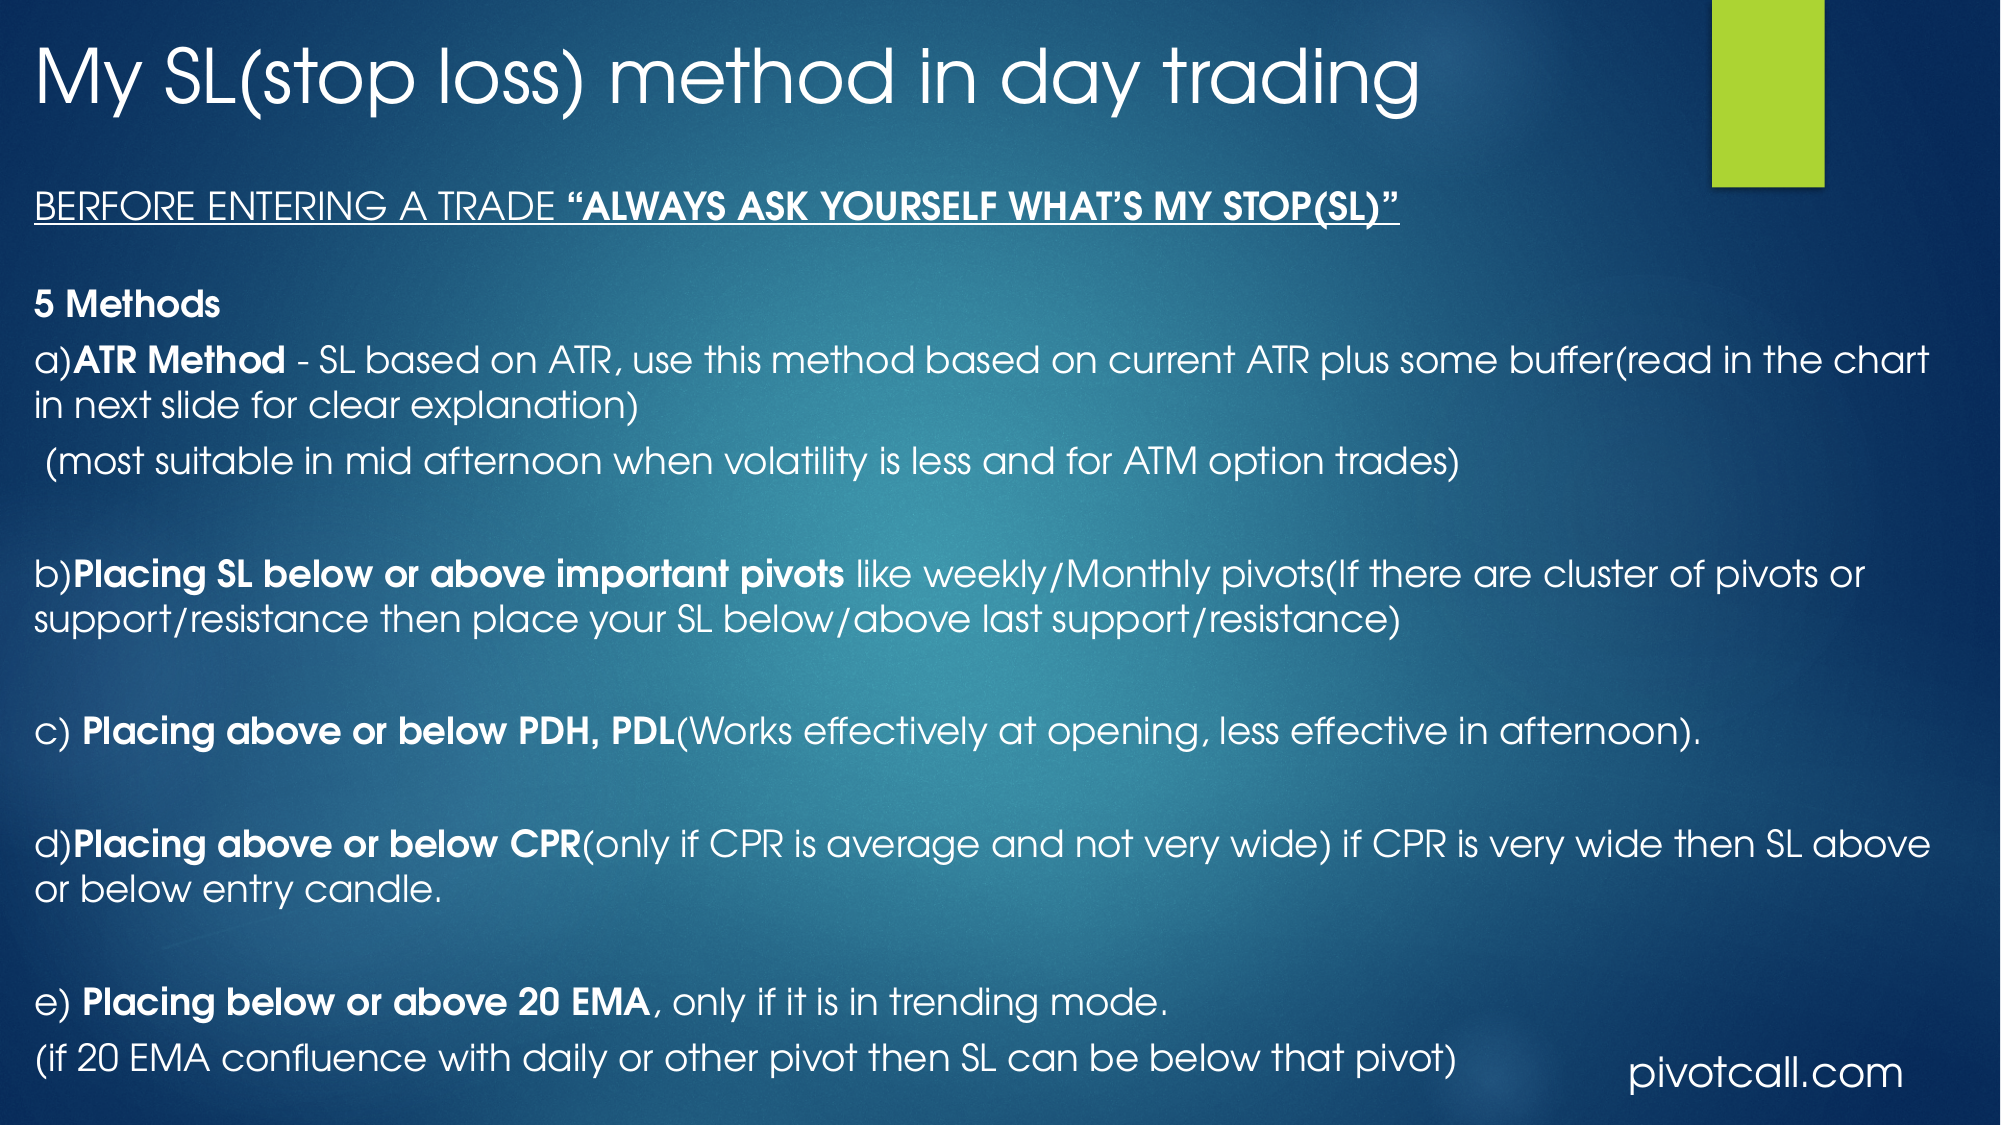

# My SL(stop loss) method in day trading

BERFORE ENTERING A TRADE “ALWAYS ASK YOURSELF WHAT’S MY STOP(SL)”

5 Methods
a)ATR Method - SL based on ATR, use this method based on current ATR plus some buffer(read in the chart in next slide for clear explanation)
 (most suitable in mid afternoon when volatility is less and for ATM option trades)

b)Placing SL below or above important pivots like weekly/Monthly pivots(If there are cluster of pivots or support/resistance then place your SL below/above last support/resistance)

c) Placing above or below PDH, PDL(Works effectively at opening, less effective in afternoon).

d)Placing above or below CPR(only if CPR is average and not very wide) if CPR is very wide then SL above or below entry candle.

e) Placing below or above 20 EMA, only if it is in trending mode.
(if 20 EMA confluence with daily or other pivot then SL can be below that pivot)
pivotcall.com